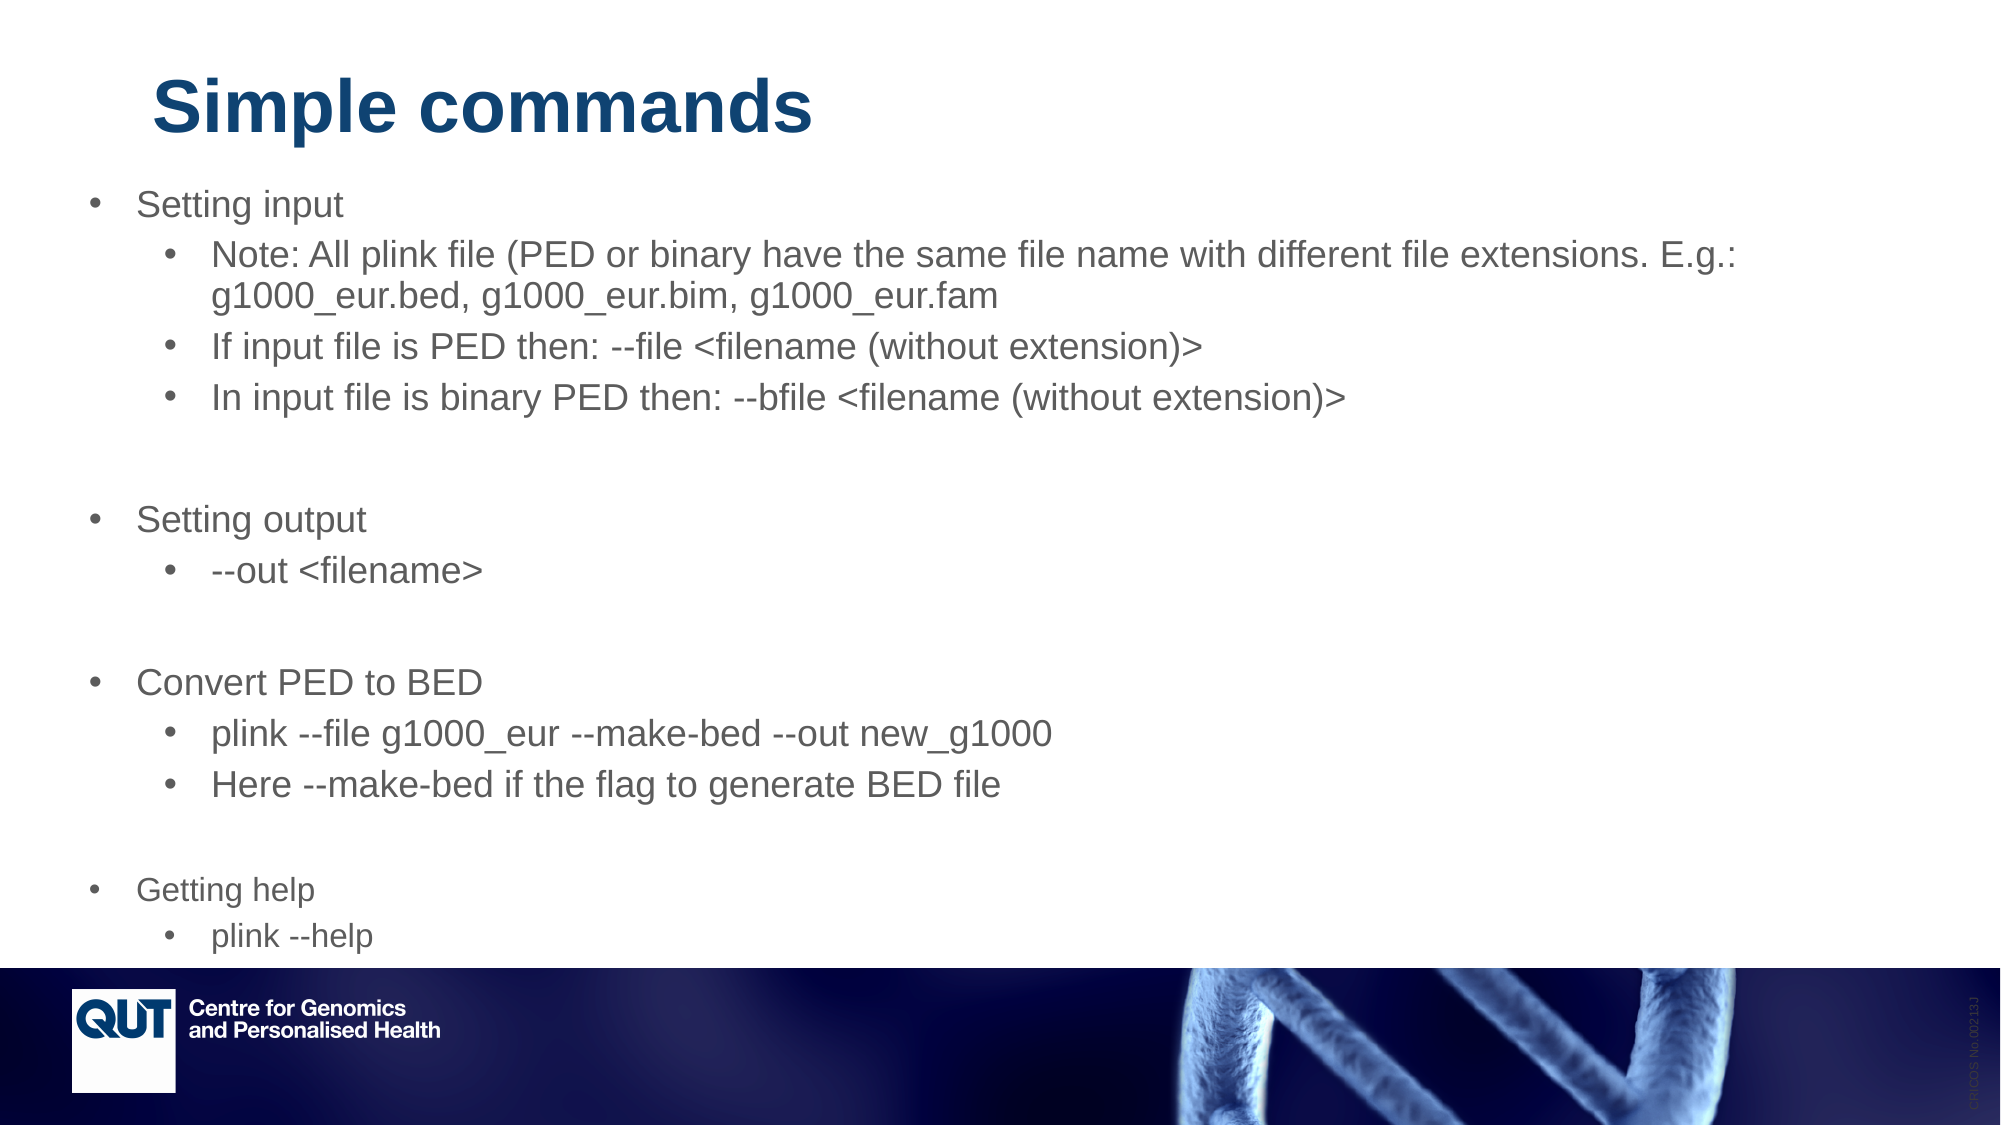

Simple commands
Setting input
Note: All plink file (PED or binary have the same file name with different file extensions. E.g.: g1000_eur.bed, g1000_eur.bim, g1000_eur.fam
If input file is PED then: --file <filename (without extension)>
In input file is binary PED then: --bfile <filename (without extension)>

Setting output
--out <filename>

Convert PED to BED
plink --file g1000_eur --make-bed --out new_g1000
Here --make-bed if the flag to generate BED file

Getting help
plink --help